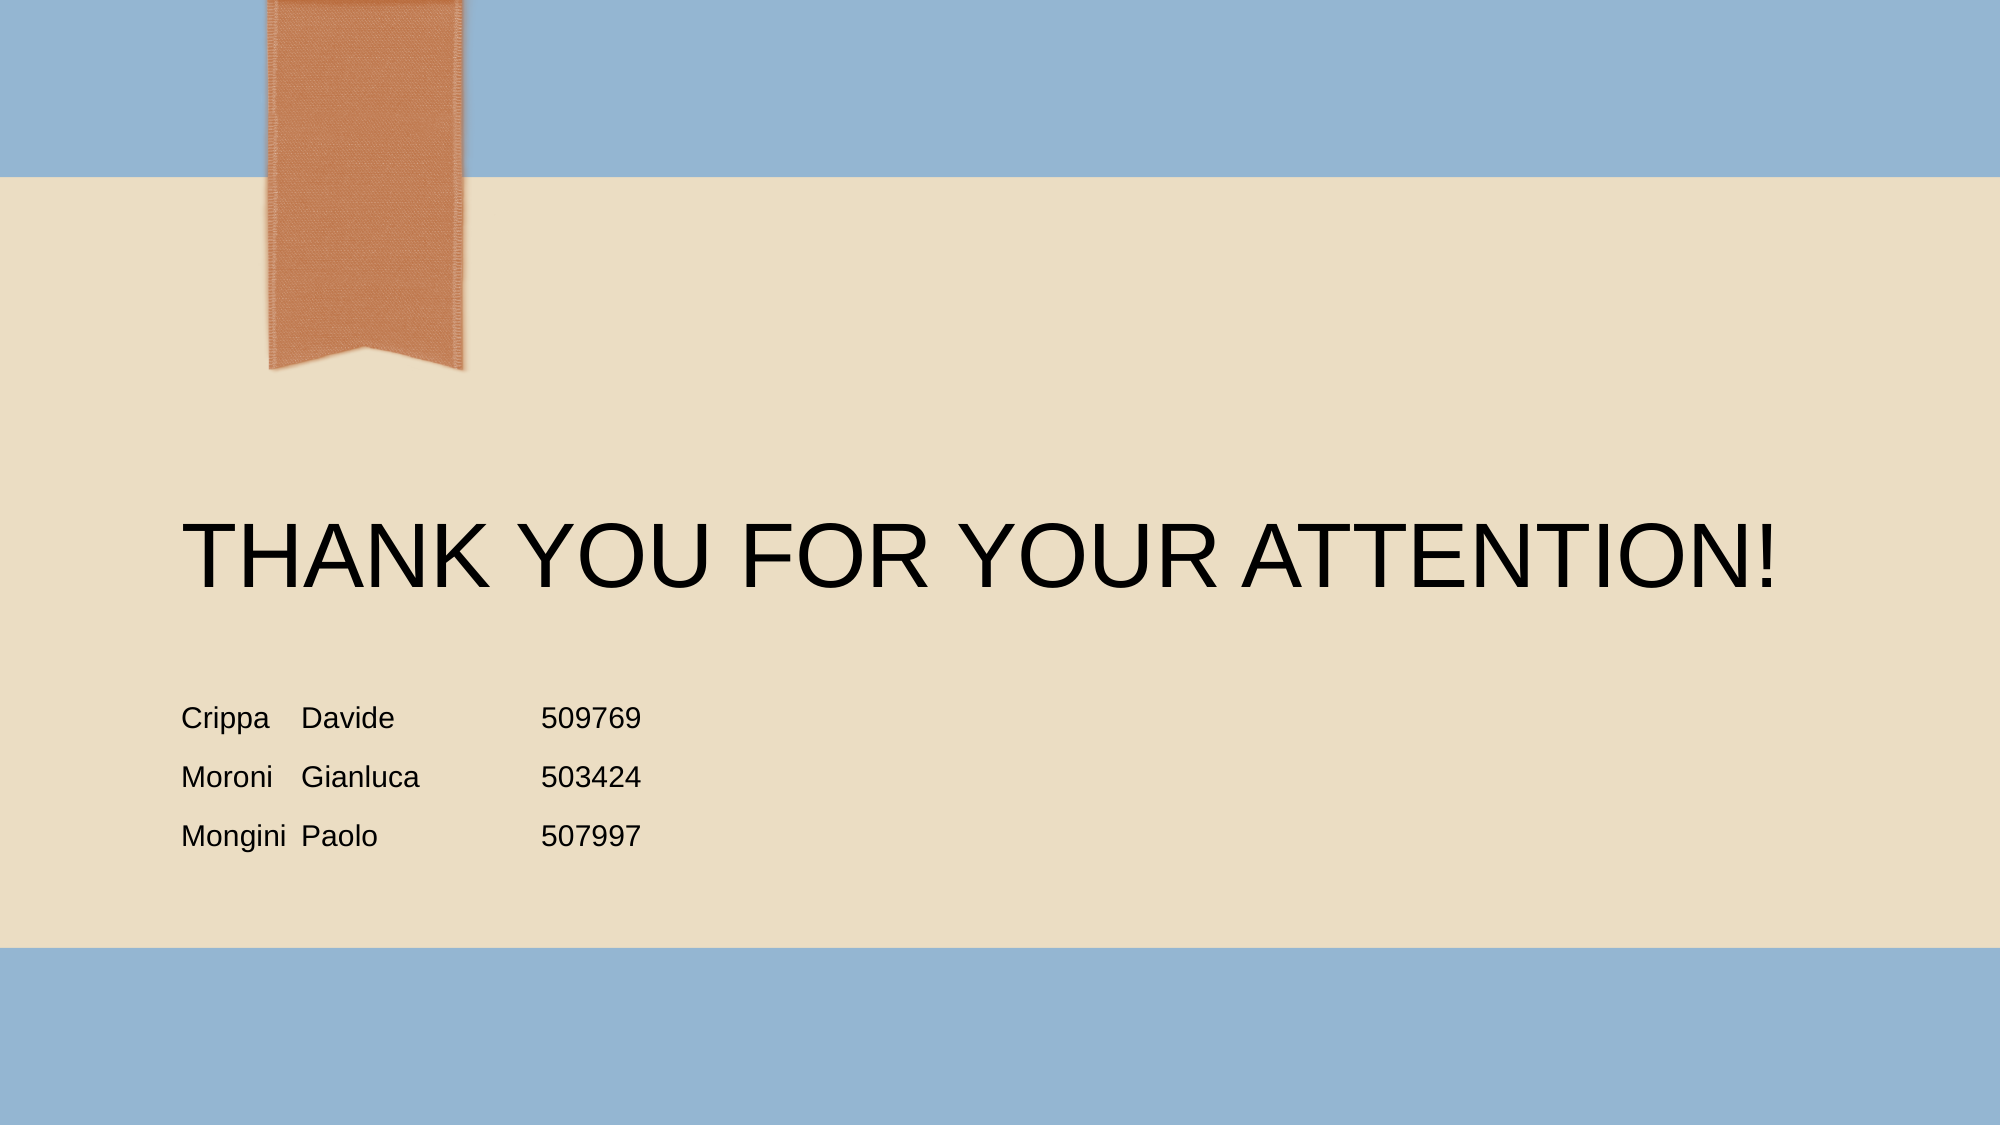

# Thank you for your attention!
Crippa 	Davide 		509769
Moroni 	Gianluca 	503424
Mongini 	Paolo 		507997